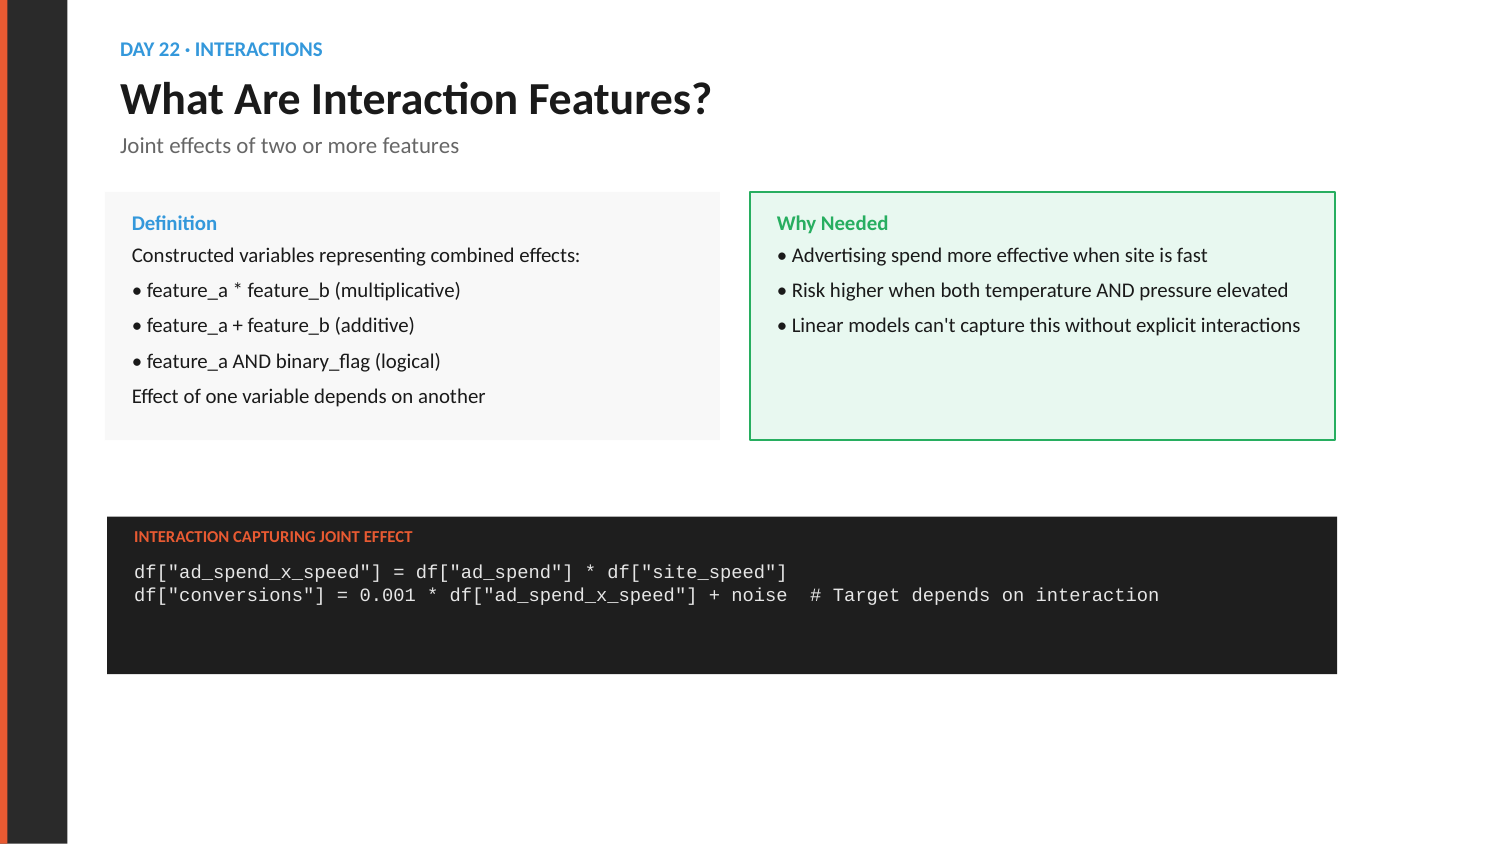

DAY 22 · INTERACTIONS
What Are Interaction Features?
Joint effects of two or more features

Definition
Why Needed
Constructed variables representing combined effects:
• feature_a * feature_b (multiplicative)
• feature_a + feature_b (additive)
• feature_a AND binary_flag (logical)
Effect of one variable depends on another
• Advertising spend more effective when site is fast
• Risk higher when both temperature AND pressure elevated
• Linear models can't capture this without explicit interactions

INTERACTION CAPTURING JOINT EFFECT
df["ad_spend_x_speed"] = df["ad_spend"] * df["site_speed"]
df["conversions"] = 0.001 * df["ad_spend_x_speed"] + noise  # Target depends on interaction